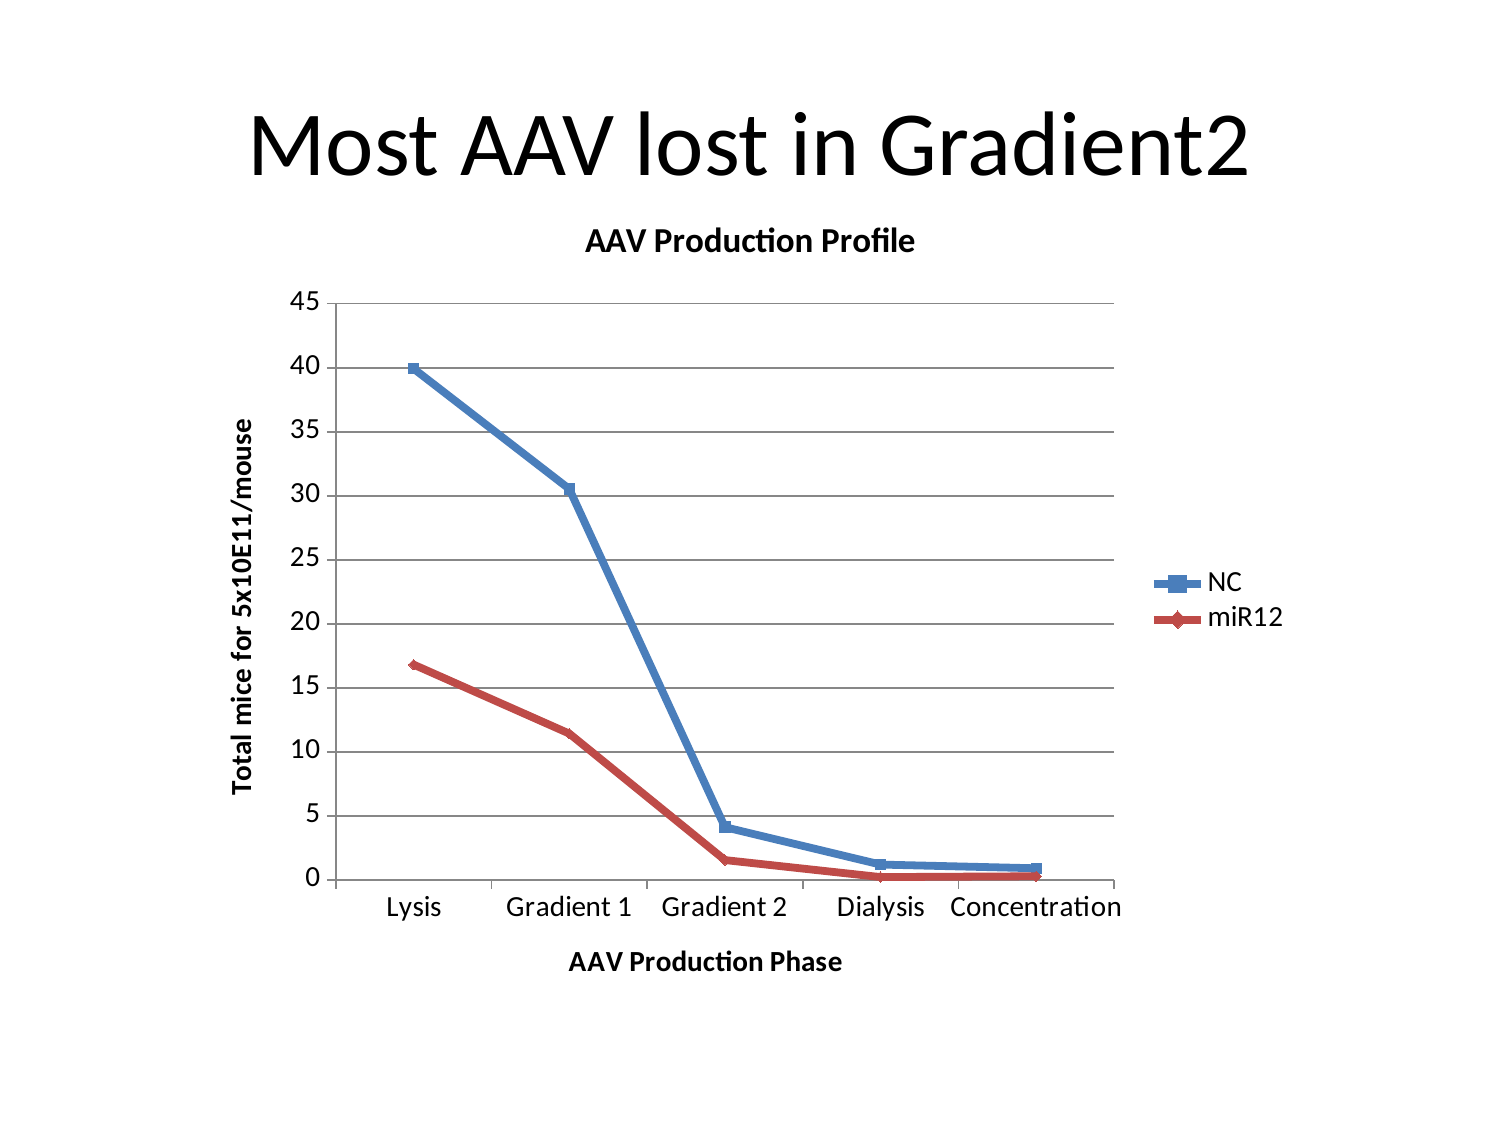

# Most AAV lost in Gradient2

### Chart: AAV Production Profile

| Category | NC | miR12 |
|---|---|---|
| Lysis | 39.92623979240951 | 16.80863824604844 |
| Gradient 1 | 30.52807306368189 | 11.41958287120913 |
| Gradient 2 | 4.112781699422607 | 1.542993516635648 |
| Dialysis | 1.194334723931592 | 0.212261484586278 |
| Concentration | 0.902913811512868 | 0.277560303991737 |